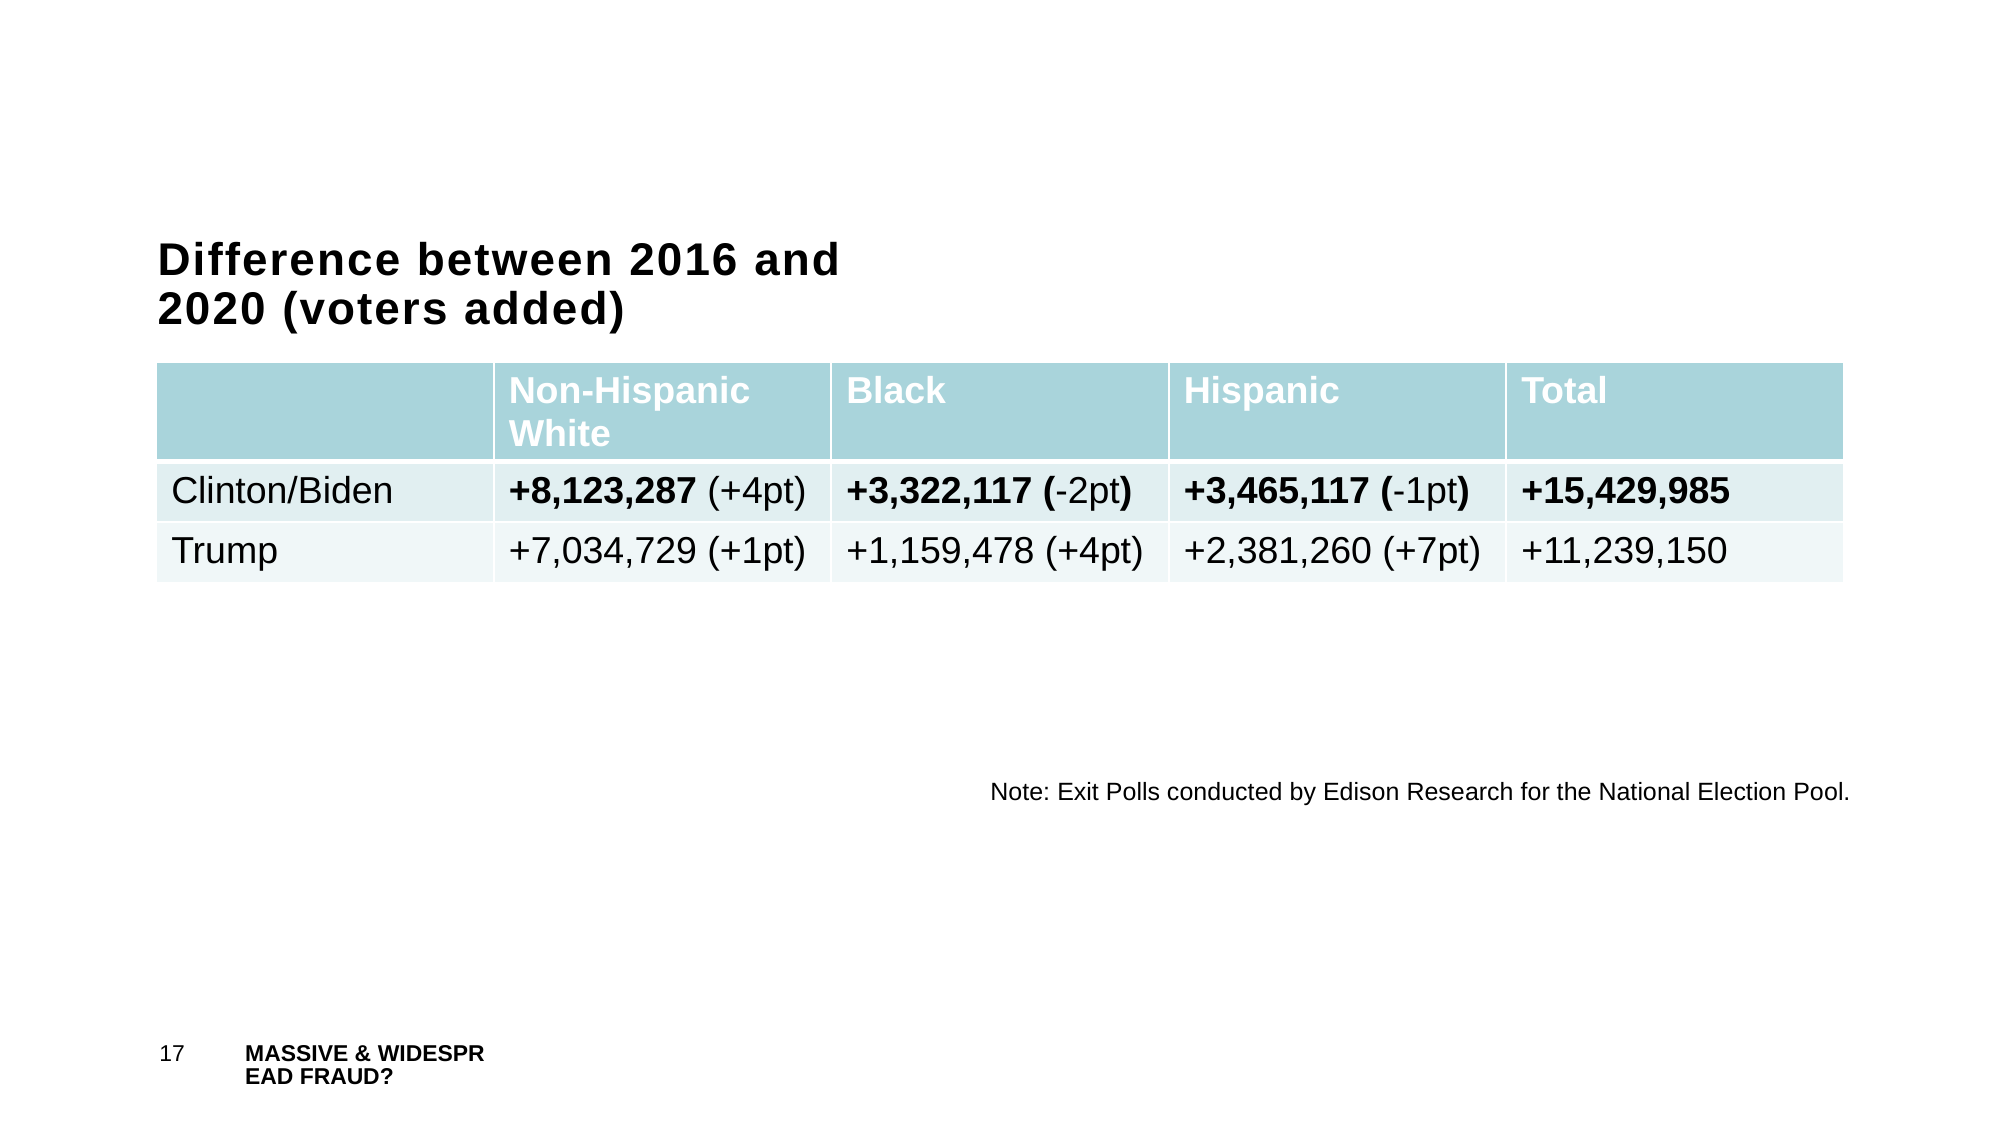

# Difference between 2016 and 2020 (voters added)
|  | Non-Hispanic White | Black | Hispanic | Total |
| --- | --- | --- | --- | --- |
| Clinton/Biden | +8,123,287 (+4pt) | +3,322,117 (-2pt) | +3,465,117 (-1pt) | +15,429,985 |
| Trump | +7,034,729 (+1pt) | +1,159,478 (+4pt) | +2,381,260 (+7pt) | +11,239,150 |
Note: Exit Polls conducted by Edison Research for the National Election Pool.
17
MASSIVE & WIDESPREAD FRAUD?